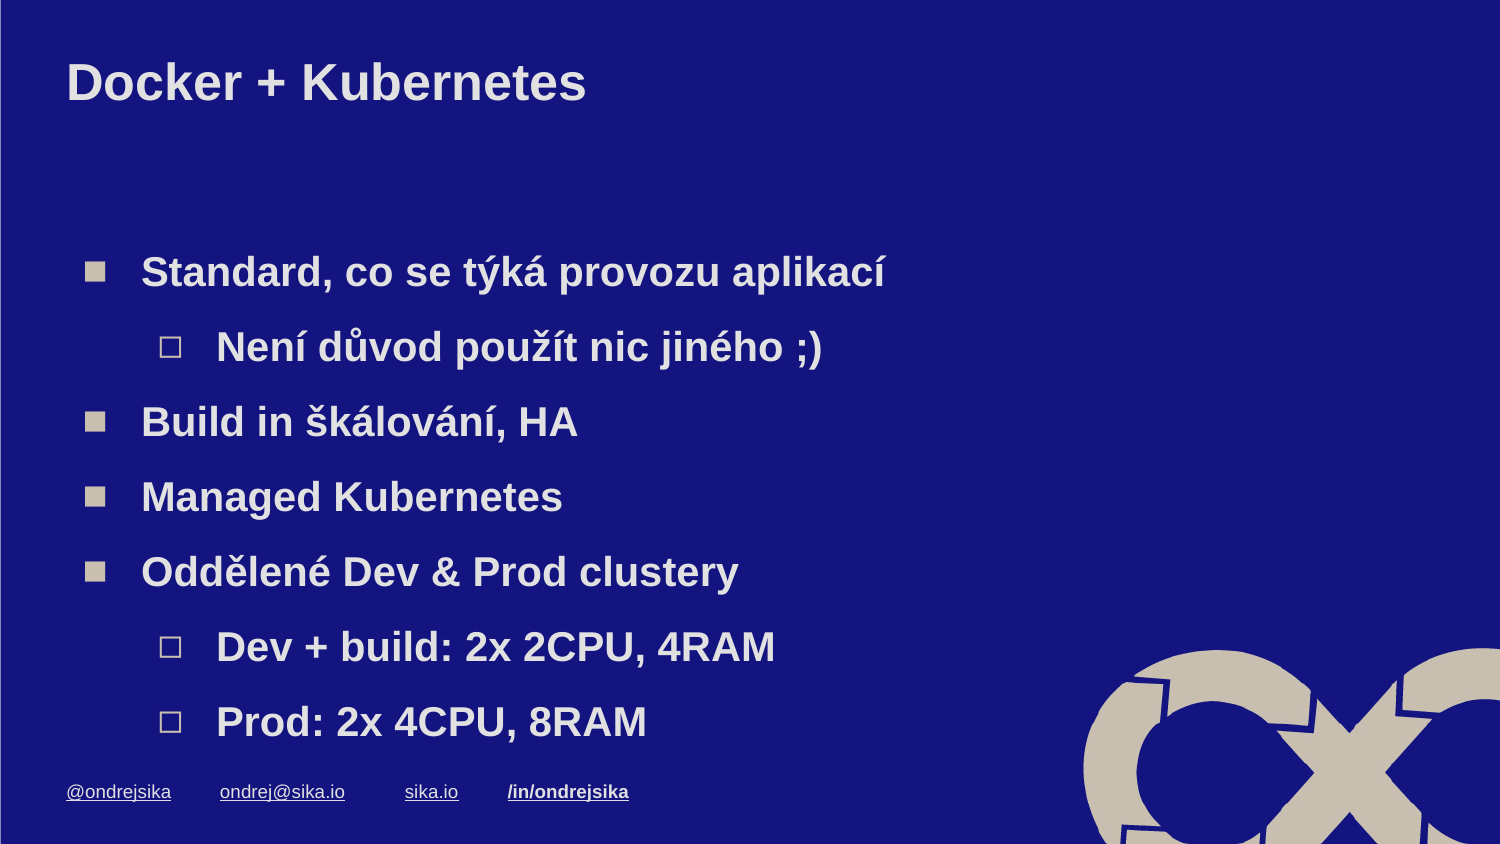

# Docker + Kubernetes
Standard, co se týká provozu aplikací
Není důvod použít nic jiného ;)
Build in škálování, HA
Managed Kubernetes
Oddělené Dev & Prod clustery
Dev + build: 2x 2CPU, 4RAM
Prod: 2x 4CPU, 8RAM